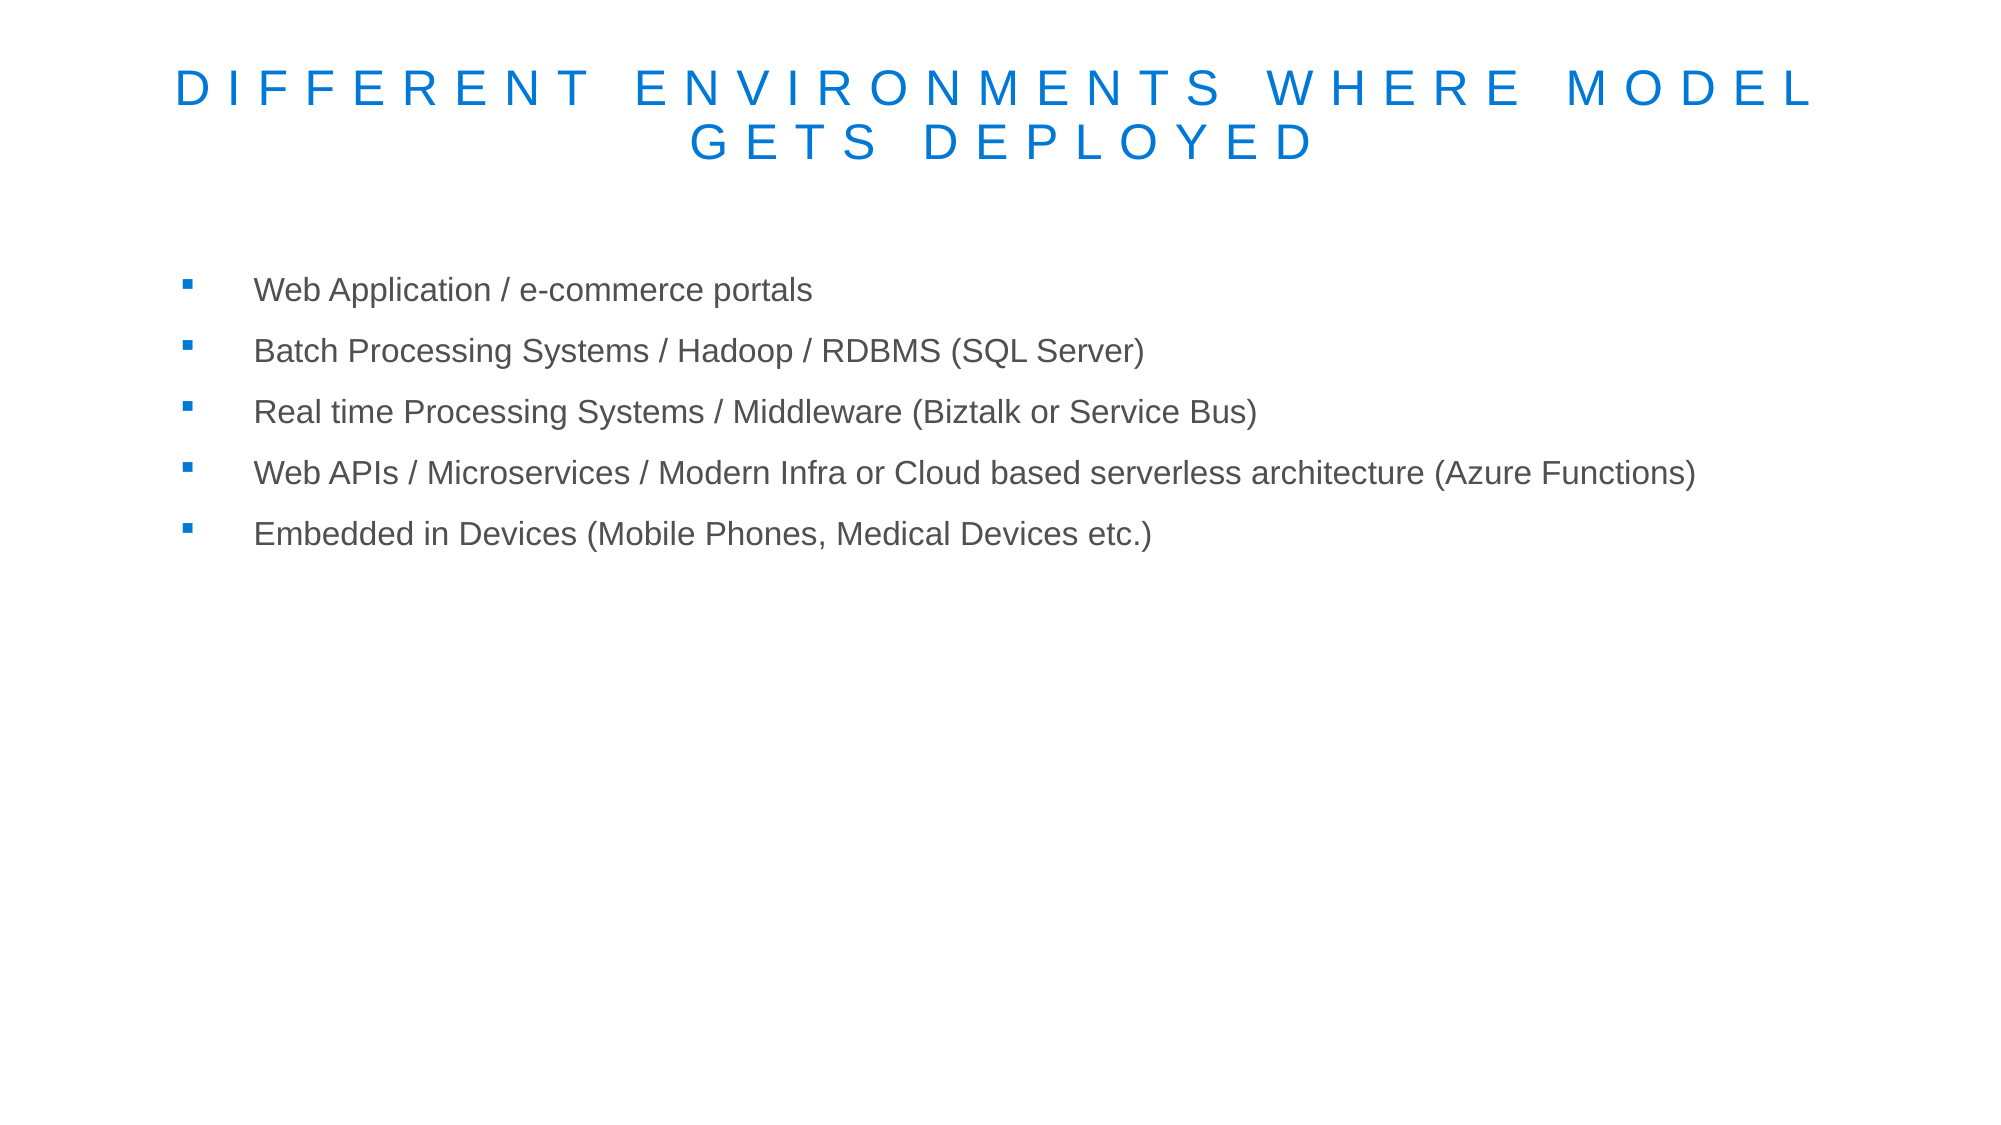

Feedback:
One-line title
Would introduce three buckets similarly to slide 13
Prep and curate
Train and evaluate
Operationalize and manage
One-line title
Take AML out of ML, put it into operationalize and manage

Action:
Update title
Update iconography
Create an option with a process flow
Update layout

# Different environments where Model gets deployed
Web Application / e-commerce portals
Batch Processing Systems / Hadoop / RDBMS (SQL Server)
Real time Processing Systems / Middleware (Biztalk or Service Bus)
Web APIs / Microservices / Modern Infra or Cloud based serverless architecture (Azure Functions)
Embedded in Devices (Mobile Phones, Medical Devices etc.)